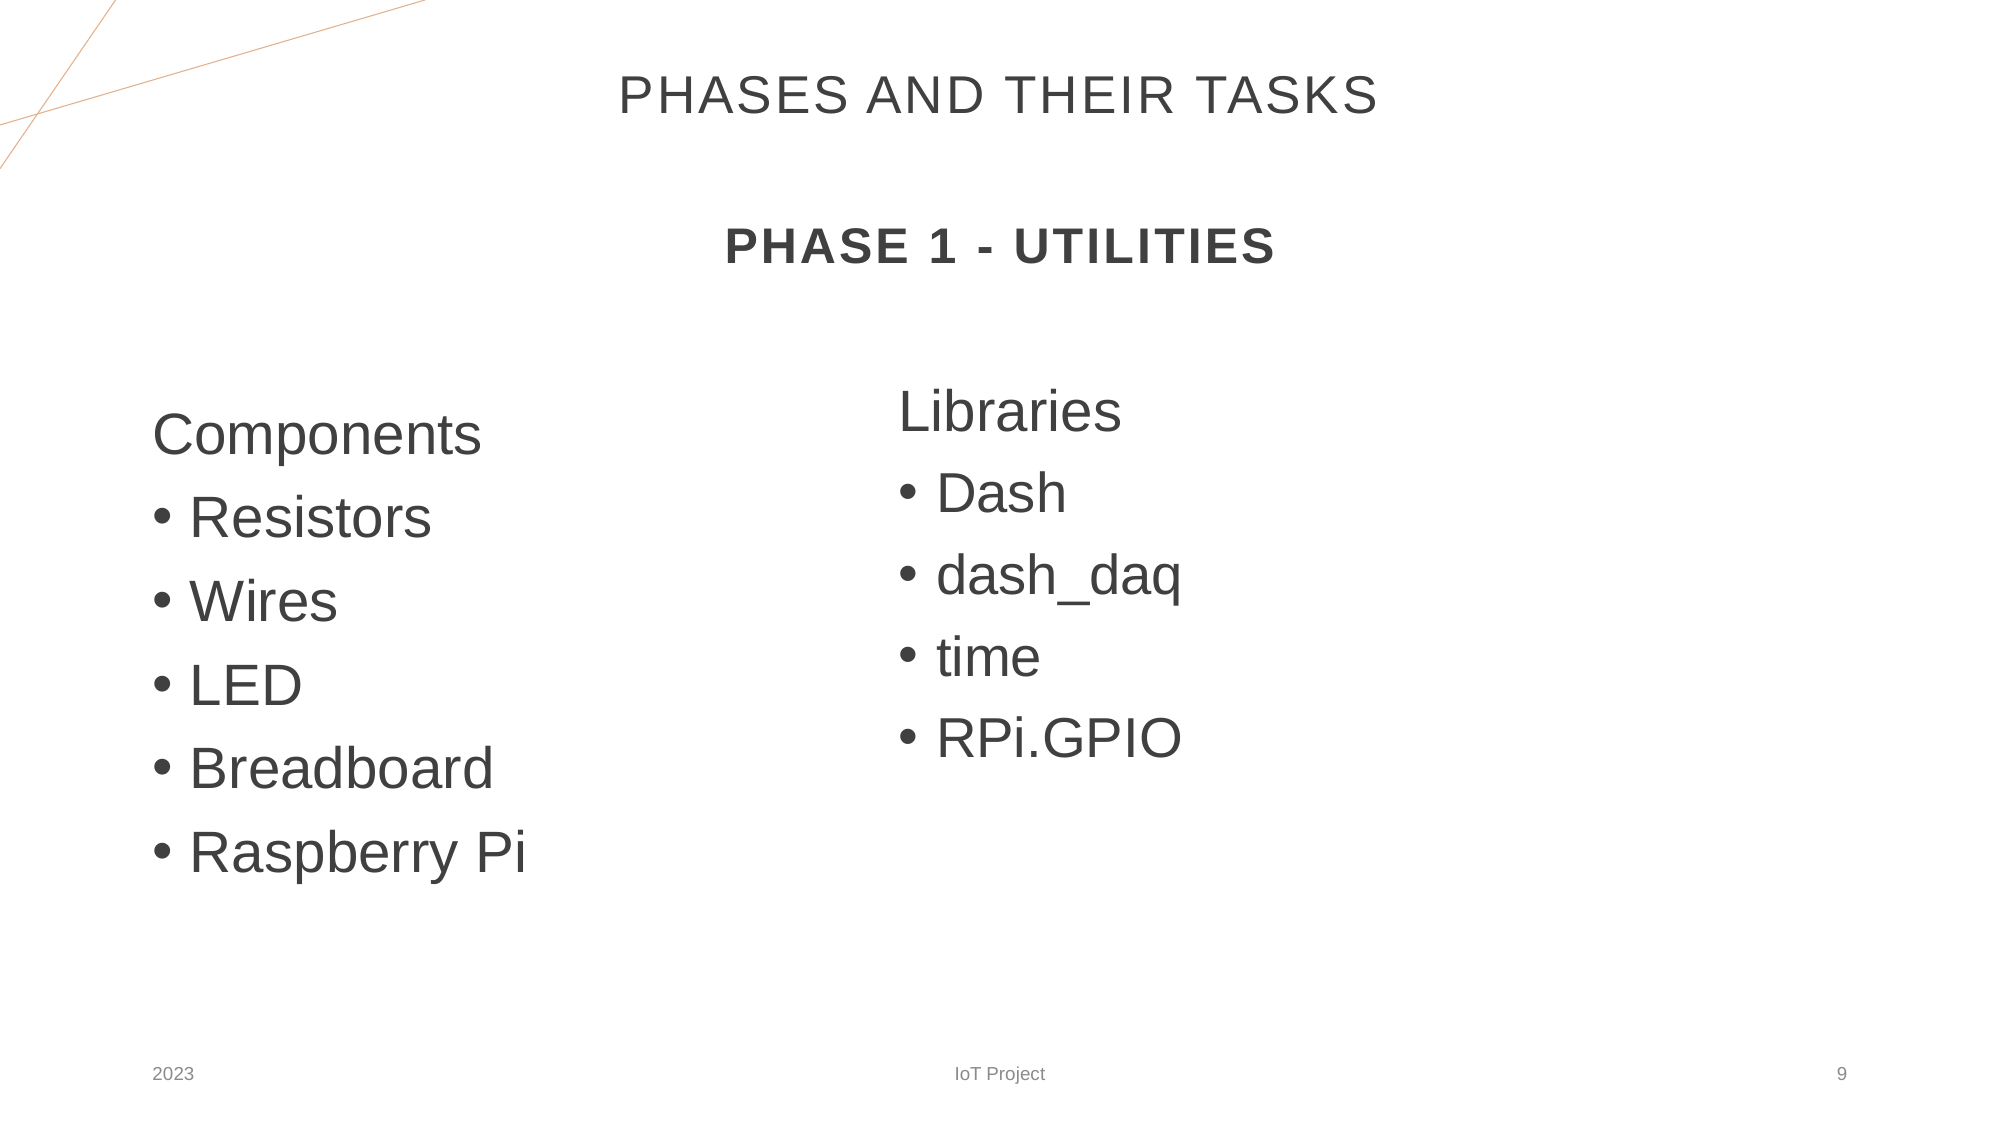

# Phases and their tasks
Phase 1 - UTILITIES

Components
Resistors
Wires
LED
Breadboard
Raspberry Pi

Libraries
Dash
dash_daq
time
RPi.GPIO
2023
IoT Project
9